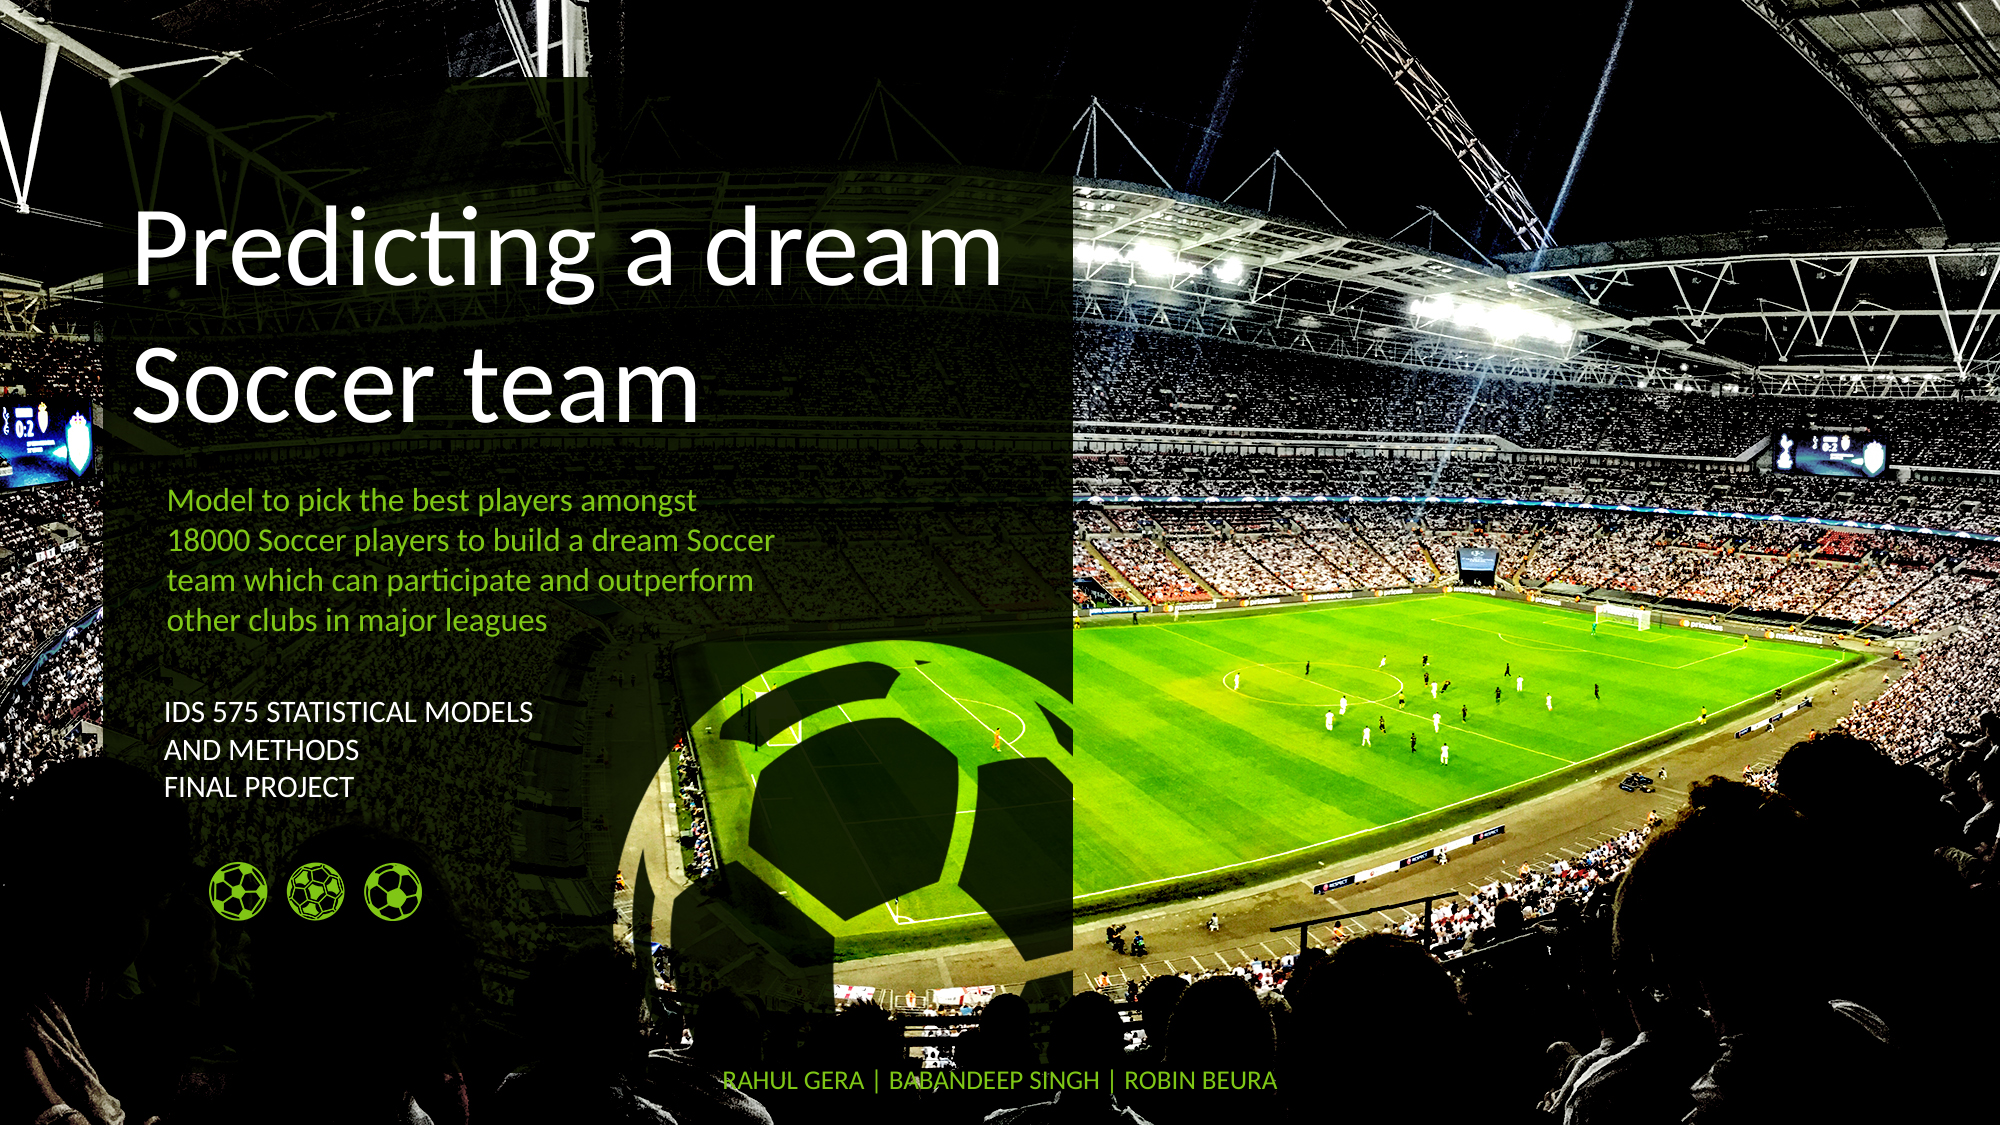

# Predicting a dream Soccer team
Model to pick the best players amongst 18000 Soccer players to build a dream Soccer team which can participate and outperform other clubs in major leagues
IDS 575 STATISTICAL MODELS AND METHODS
FINAL PROJECT
RAHUL GERA | BABANDEEP SINGH | ROBIN BEURA